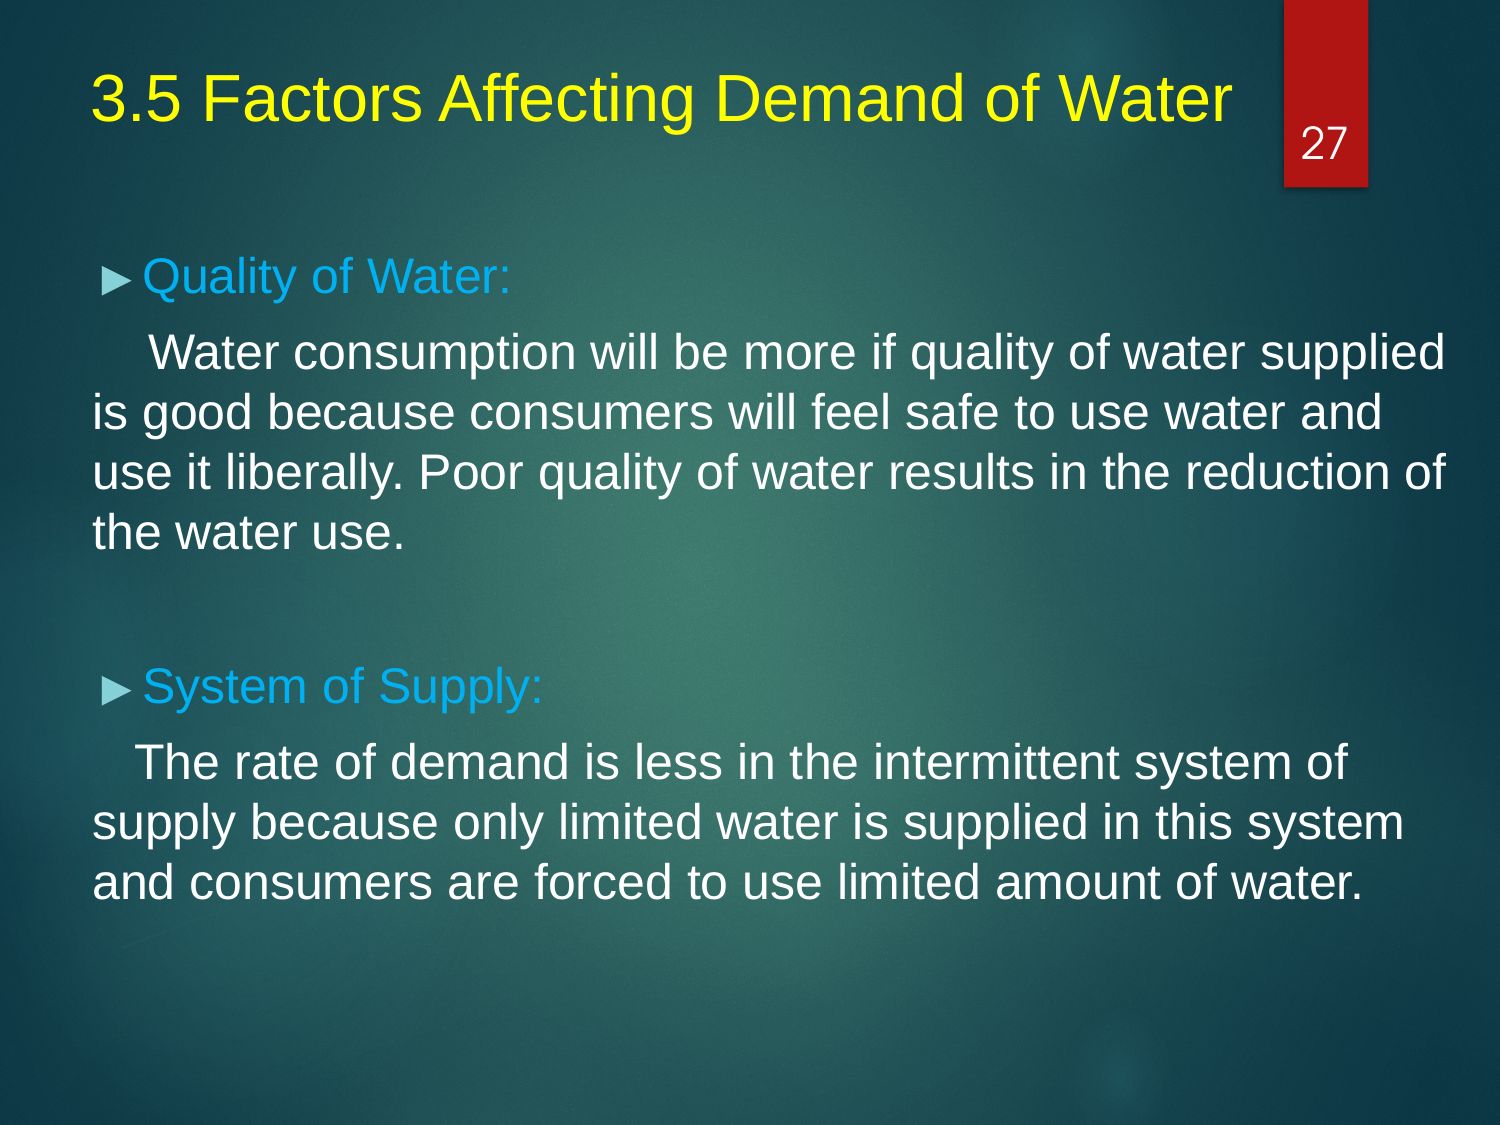

27
# 3.5 Factors Affecting Demand of Water
Quality of Water:
    Water consumption will be more if quality of water supplied is good because consumers will feel safe to use water and use it liberally. Poor quality of water results in the reduction of the water use.

System of Supply:
   The rate of demand is less in the intermittent system of supply because only limited water is supplied in this system and consumers are forced to use limited amount of water.